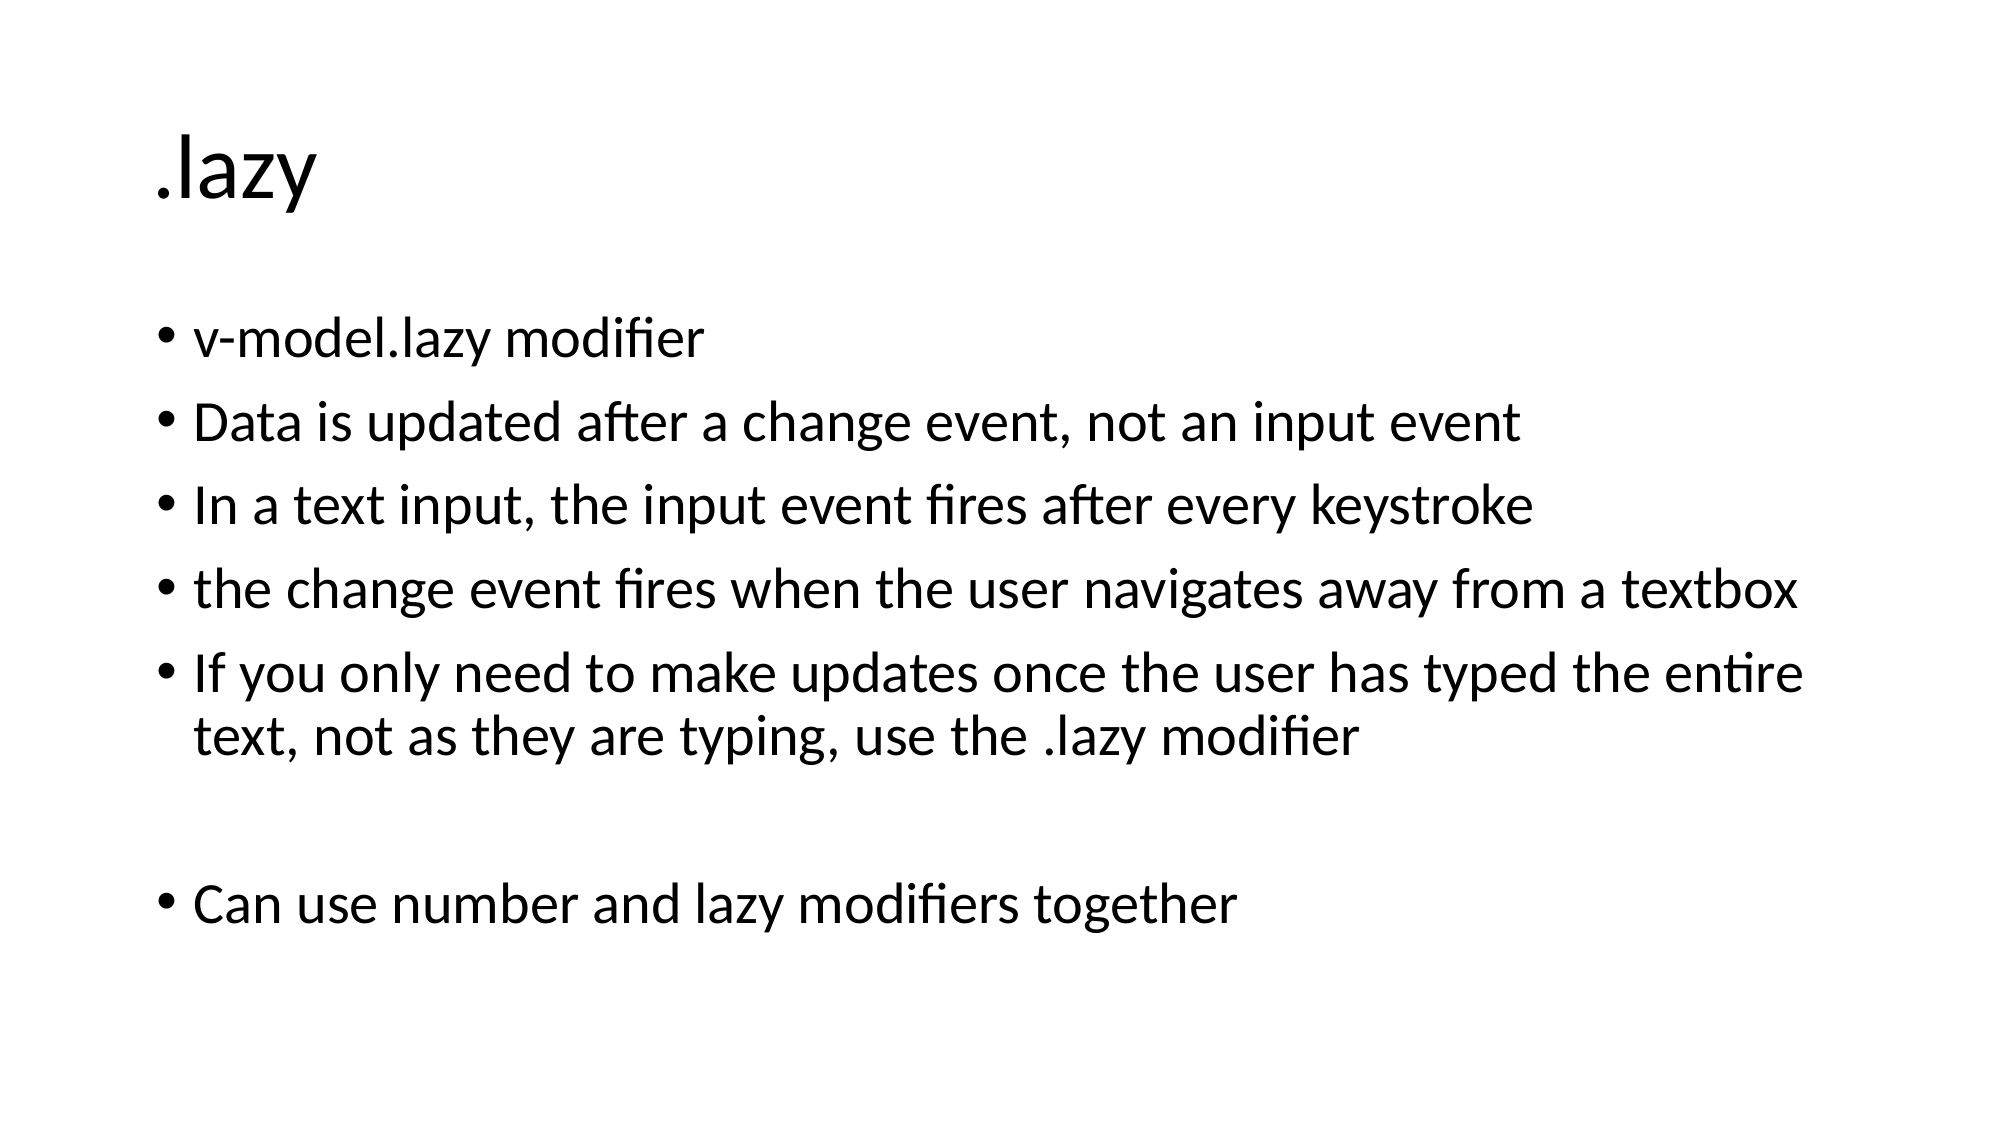

# .lazy
v-model.lazy modifier
Data is updated after a change event, not an input event
In a text input, the input event fires after every keystroke
the change event fires when the user navigates away from a textbox
If you only need to make updates once the user has typed the entire text, not as they are typing, use the .lazy modifier

Can use number and lazy modifiers together